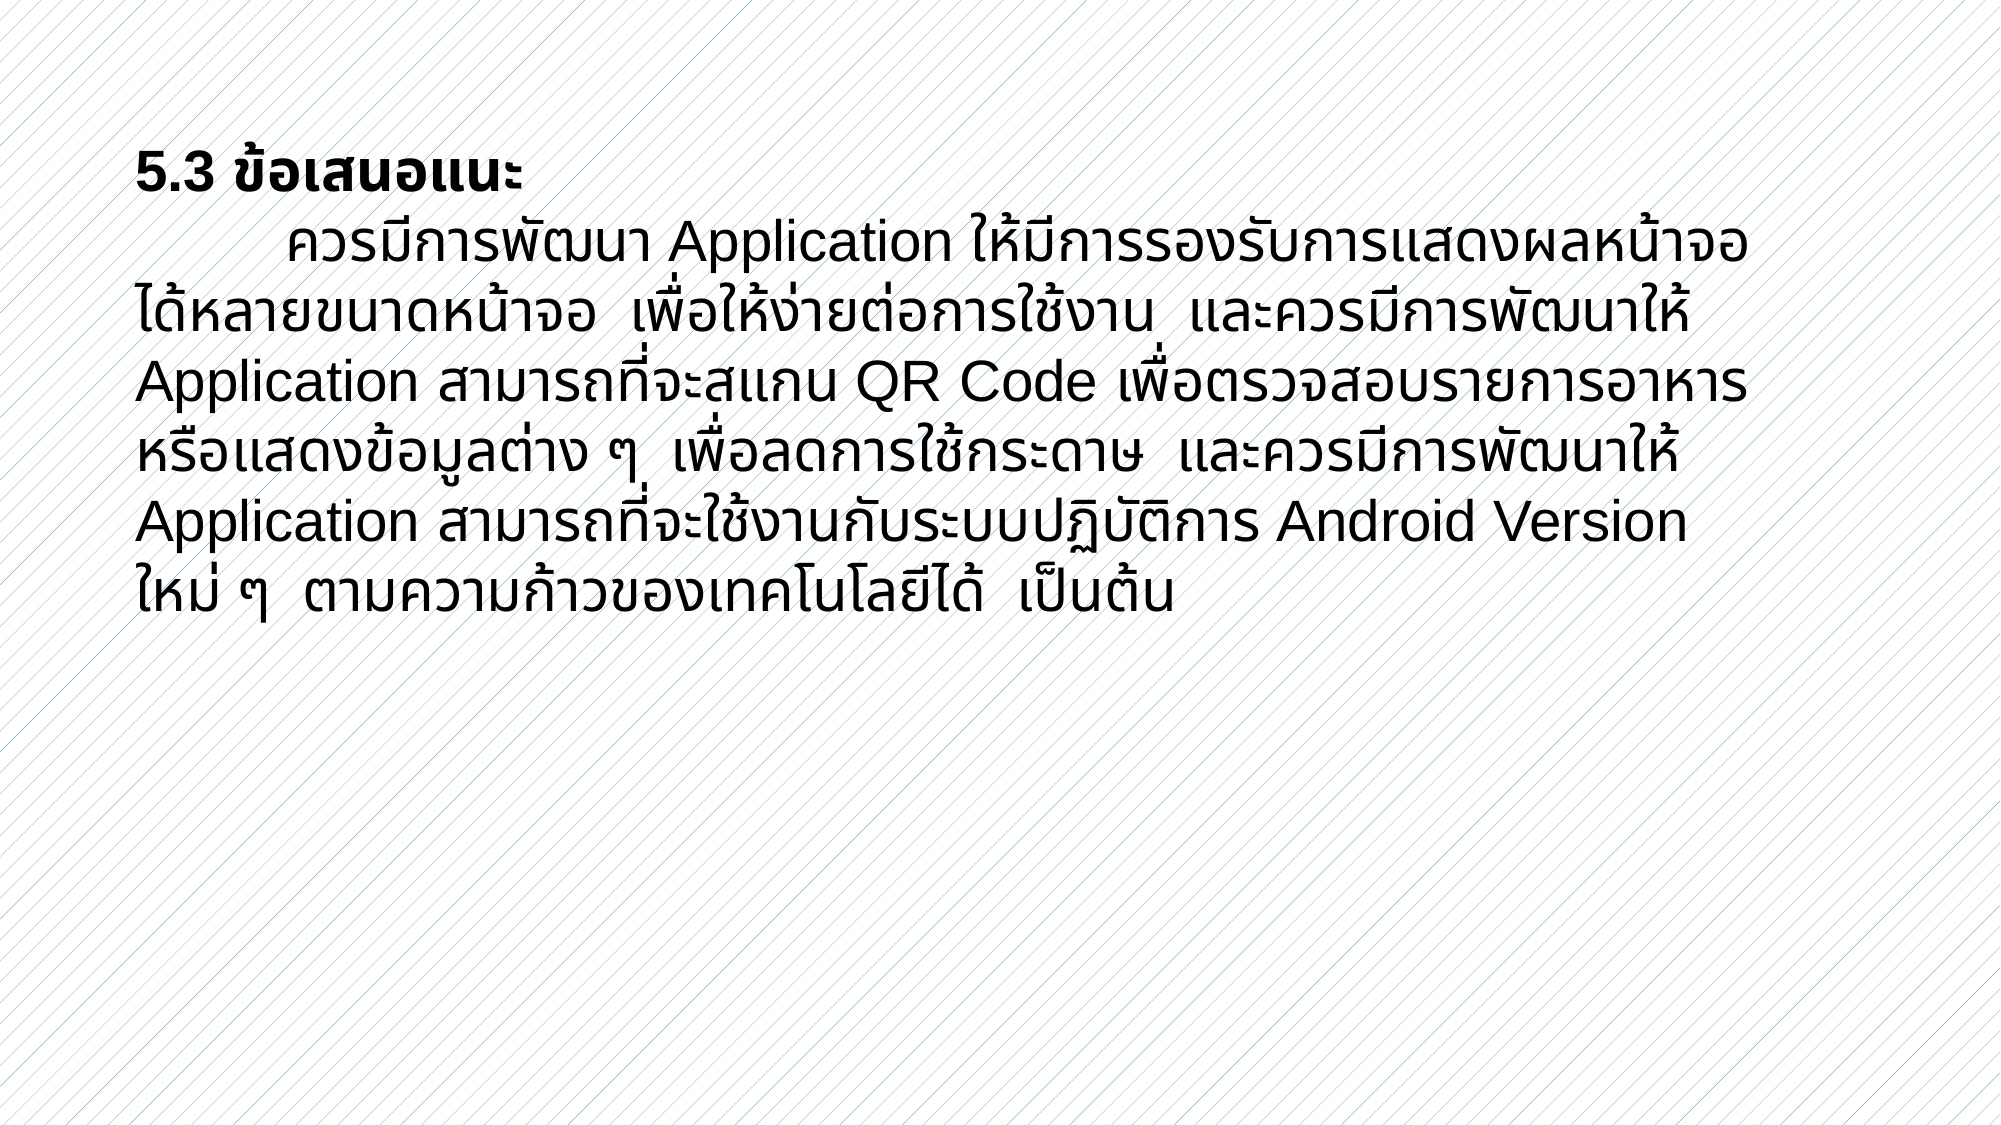

5.3 ข้อเสนอแนะ
	ควรมีการพัฒนา Application ให้มีการรองรับการแสดงผลหน้าจอได้หลายขนาดหน้าจอ  เพื่อให้ง่ายต่อการใช้งาน  และควรมีการพัฒนาให้ Application สามารถที่จะสแกน QR Code เพื่อตรวจสอบรายการอาหารหรือแสดงข้อมูลต่าง ๆ  เพื่อลดการใช้กระดาษ  และควรมีการพัฒนาให้ Application สามารถที่จะใช้งานกับระบบปฏิบัติการ Android Version ใหม่ ๆ  ตามความก้าวของเทคโนโลยีได้  เป็นต้น